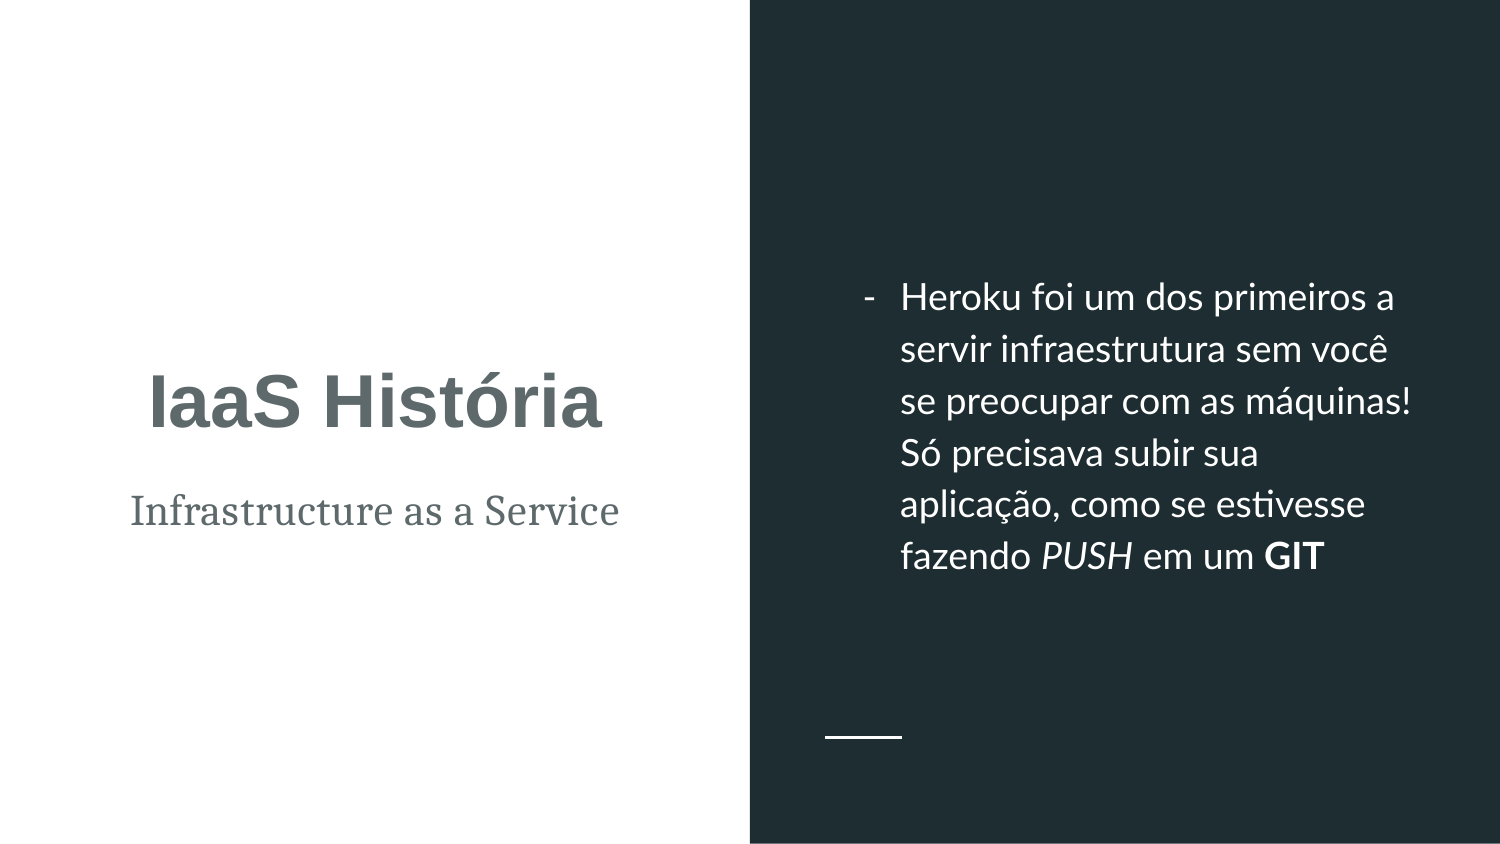

Heroku foi um dos primeiros a servir infraestrutura sem você se preocupar com as máquinas! Só precisava subir sua aplicação, como se estivesse fazendo PUSH em um GIT
# IaaS História
Infrastructure as a Service